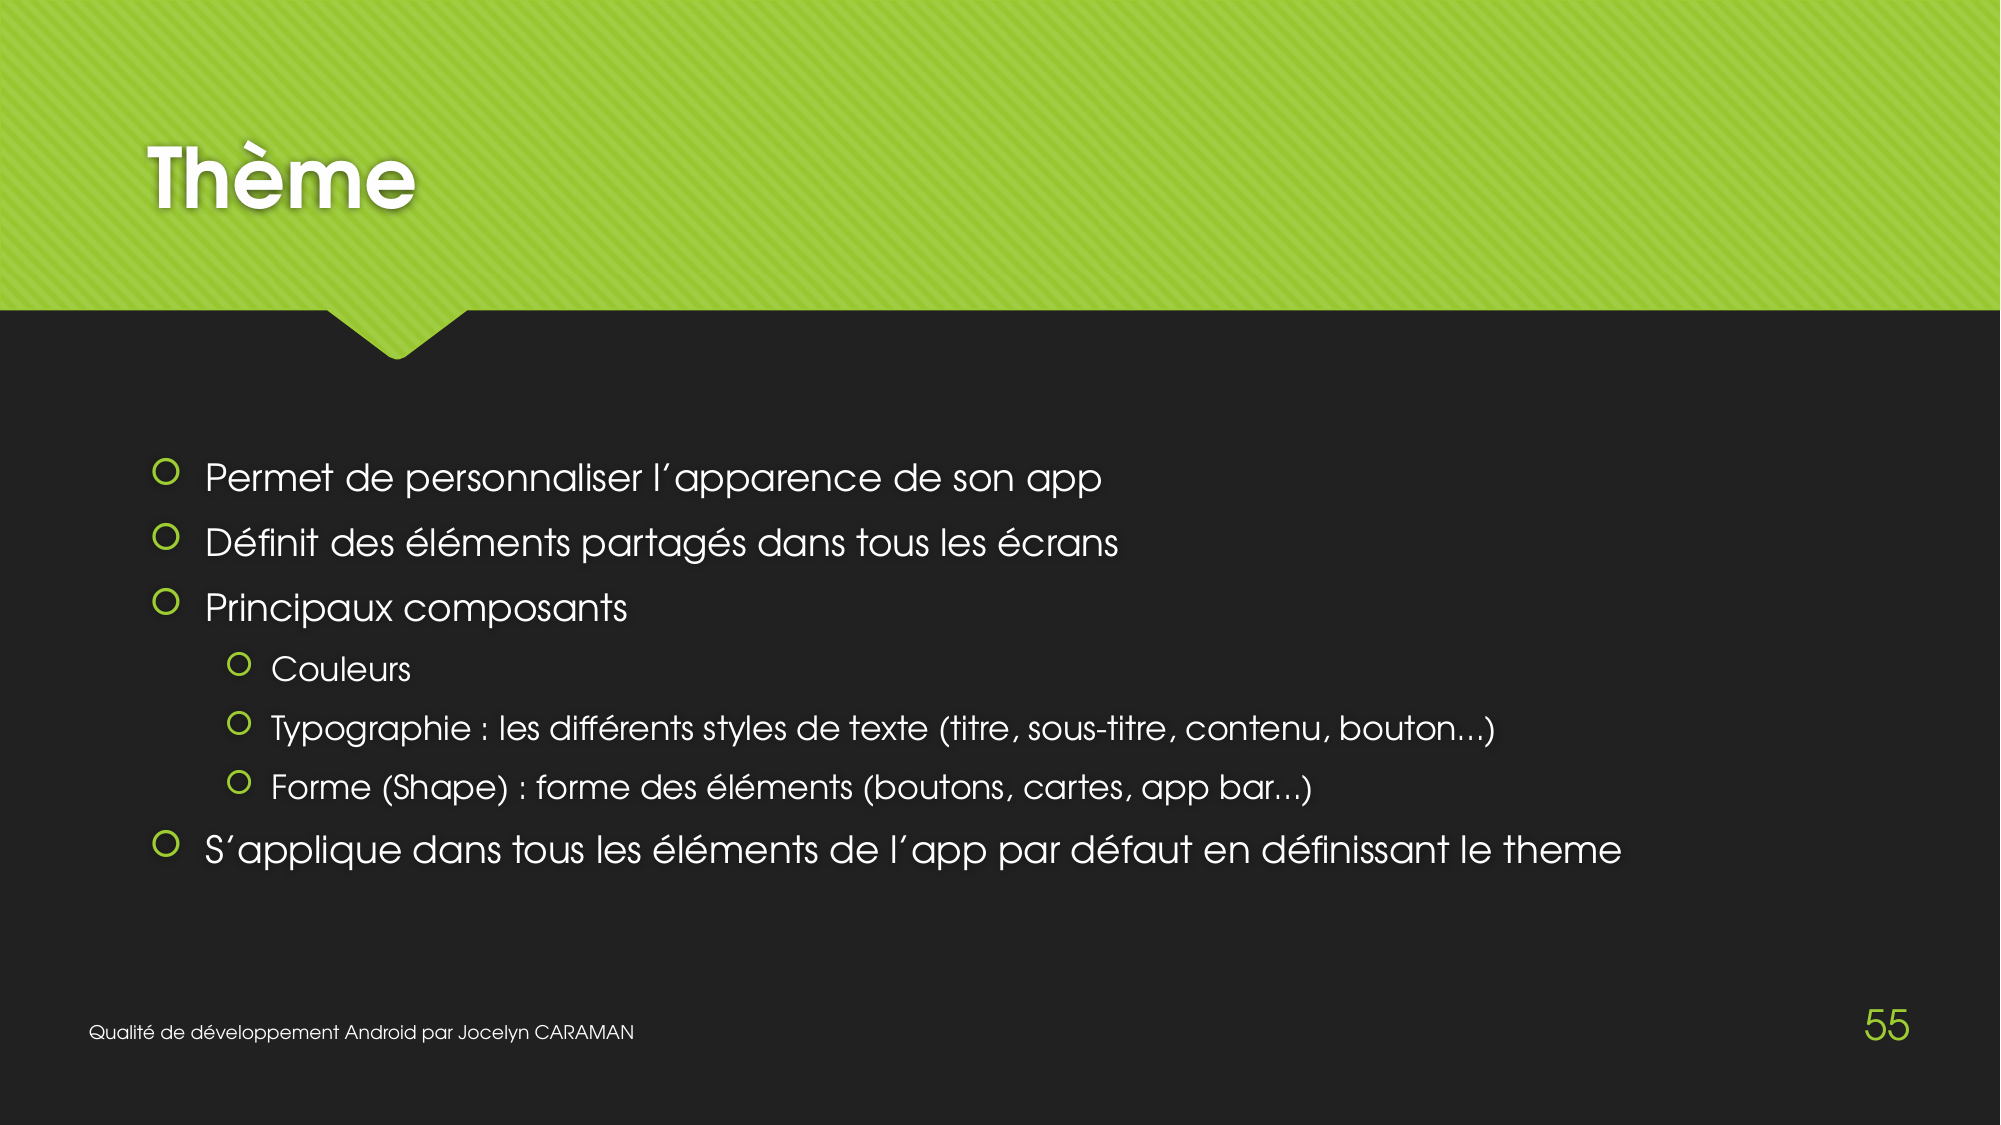

# Thème
Permet de personnaliser l’apparence de son app
Définit des éléments partagés dans tous les écrans
Principaux composants
Couleurs
Typographie : les différents styles de texte (titre, sous-titre, contenu, bouton…)
Forme (Shape) : forme des éléments (boutons, cartes, app bar…)
S’applique dans tous les éléments de l’app par défaut en définissant le theme
55
Qualité de développement Android par Jocelyn CARAMAN